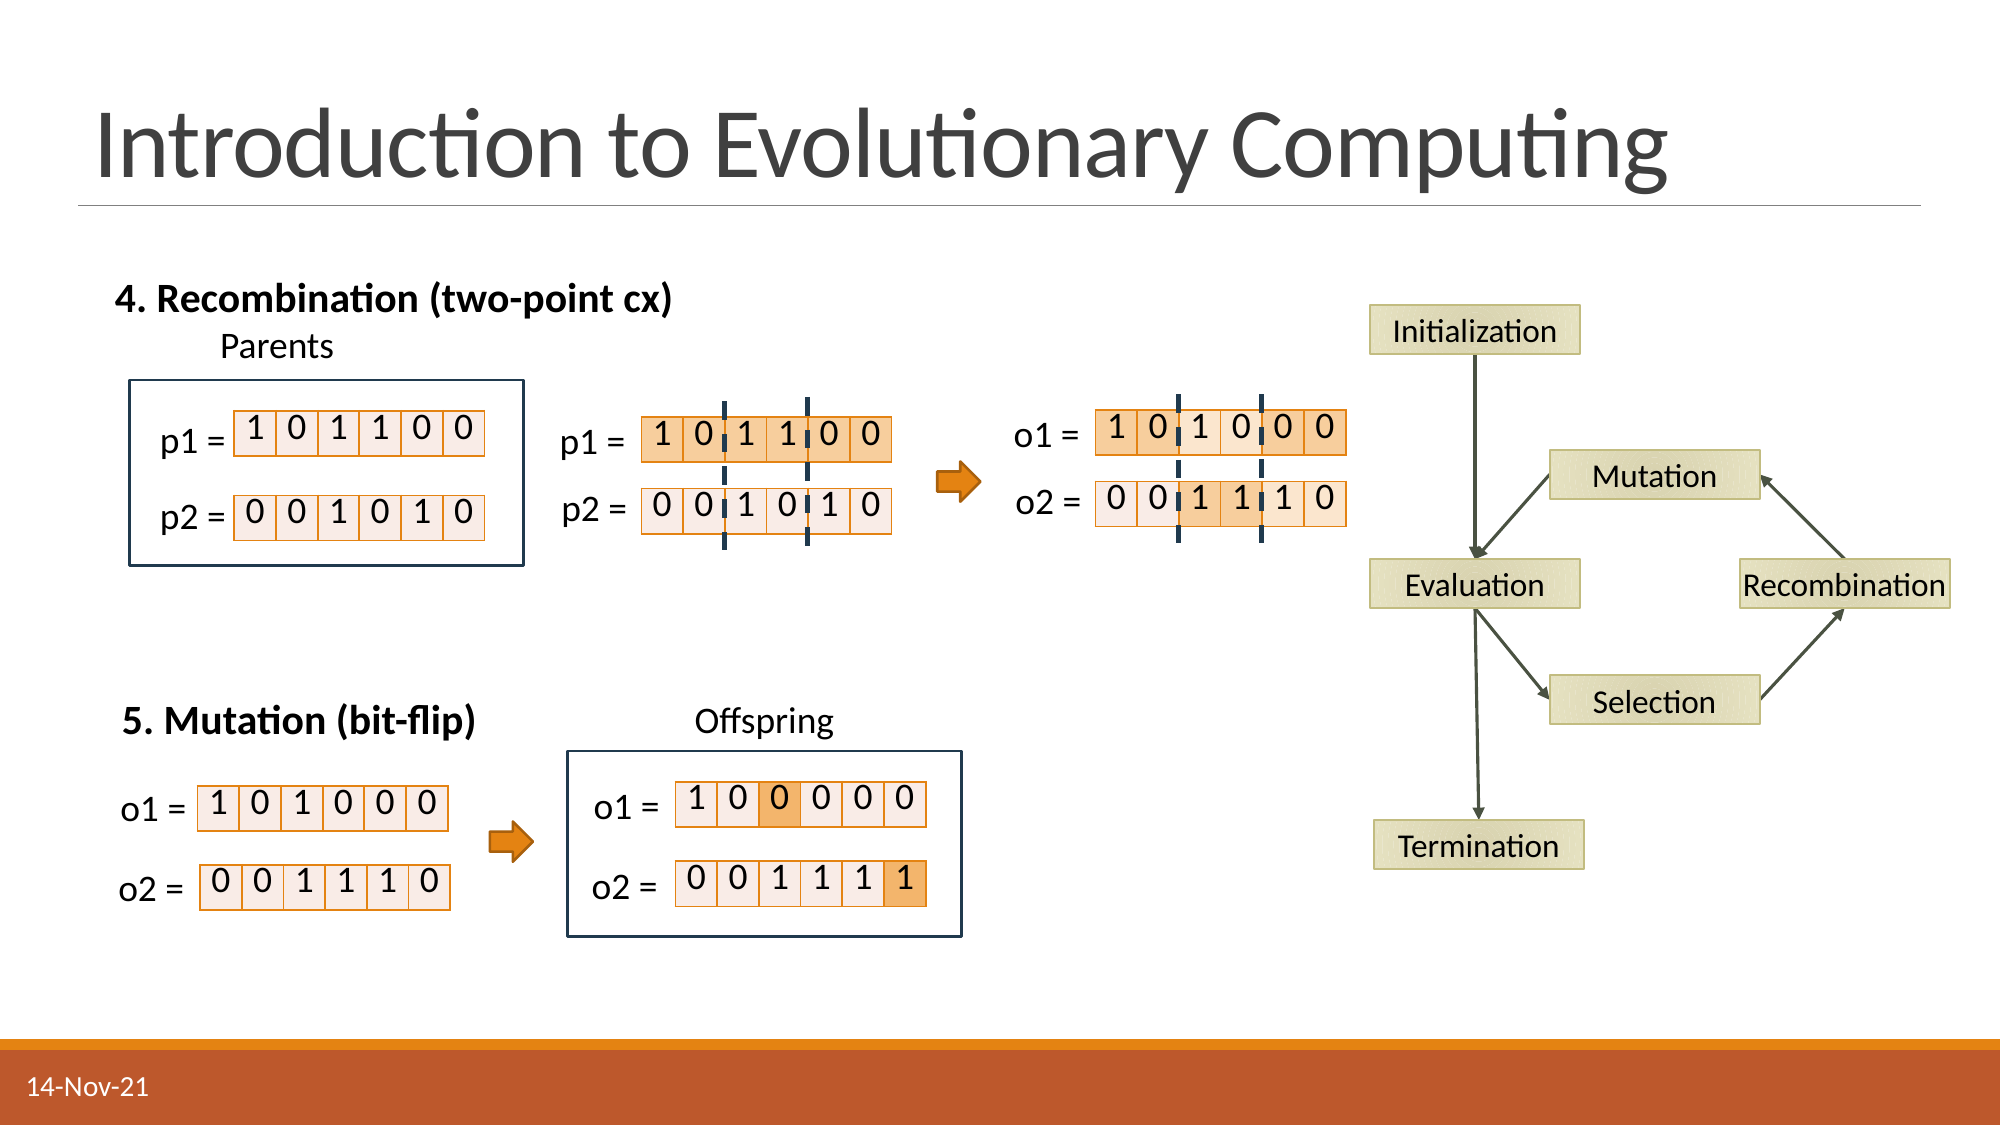

# Introduction to Evolutionary Computing
4. Recombination (two-point cx)
Initialization
Parents

o1 =
p1 =
p1 =
| 1 | 0 | 1 | 0 | 0 | 0 |
| --- | --- | --- | --- | --- | --- |
| 1 | 0 | 1 | 1 | 0 | 0 |
| --- | --- | --- | --- | --- | --- |
| 1 | 0 | 1 | 1 | 0 | 0 |
| --- | --- | --- | --- | --- | --- |
Mutation

o2 =
p2 =
| 0 | 0 | 1 | 1 | 1 | 0 |
| --- | --- | --- | --- | --- | --- |
p2 =
| 0 | 0 | 1 | 0 | 1 | 0 |
| --- | --- | --- | --- | --- | --- |
| 0 | 0 | 1 | 0 | 1 | 0 |
| --- | --- | --- | --- | --- | --- |
Evaluation
Recombination
Selection
5. Mutation (bit-flip)
Offspring

o1 =
o1 =
| 1 | 0 | 0 | 0 | 0 | 0 |
| --- | --- | --- | --- | --- | --- |
| 1 | 0 | 1 | 0 | 0 | 0 |
| --- | --- | --- | --- | --- | --- |
Termination

o2 =
o2 =
| 0 | 0 | 1 | 1 | 1 | 1 |
| --- | --- | --- | --- | --- | --- |
| 0 | 0 | 1 | 1 | 1 | 0 |
| --- | --- | --- | --- | --- | --- |
14-Nov-21